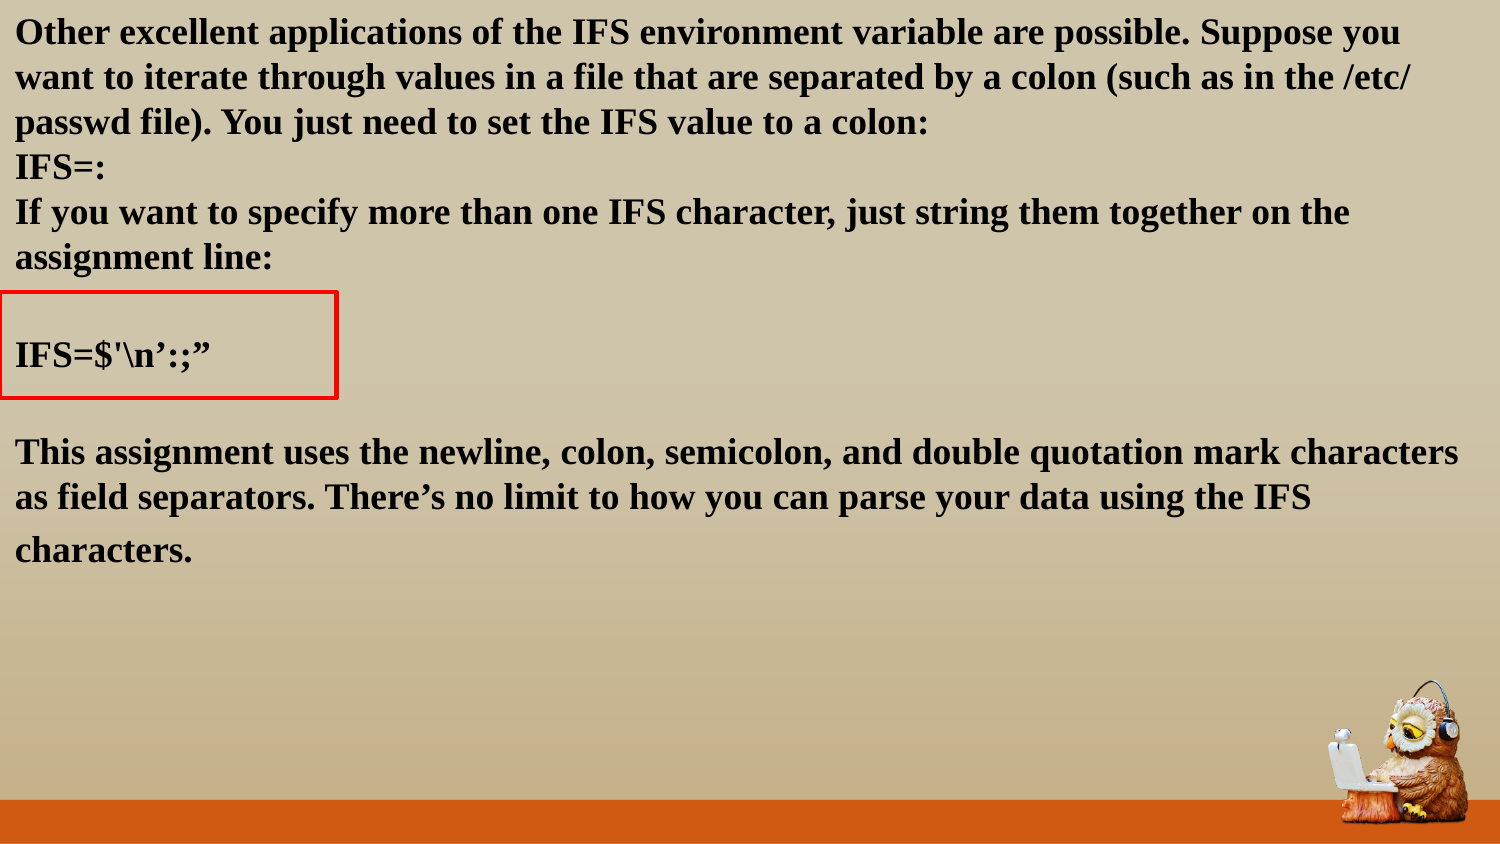

Other excellent applications of the IFS environment variable are possible. Suppose you
want to iterate through values in a file that are separated by a colon (such as in the /etc/
passwd file). You just need to set the IFS value to a colon:
IFS=:
If you want to specify more than one IFS character, just string them together on the
assignment line:
IFS=$'\n’:;”
This assignment uses the newline, colon, semicolon, and double quotation mark characters
as field separators. There’s no limit to how you can parse your data using the IFS
characters.